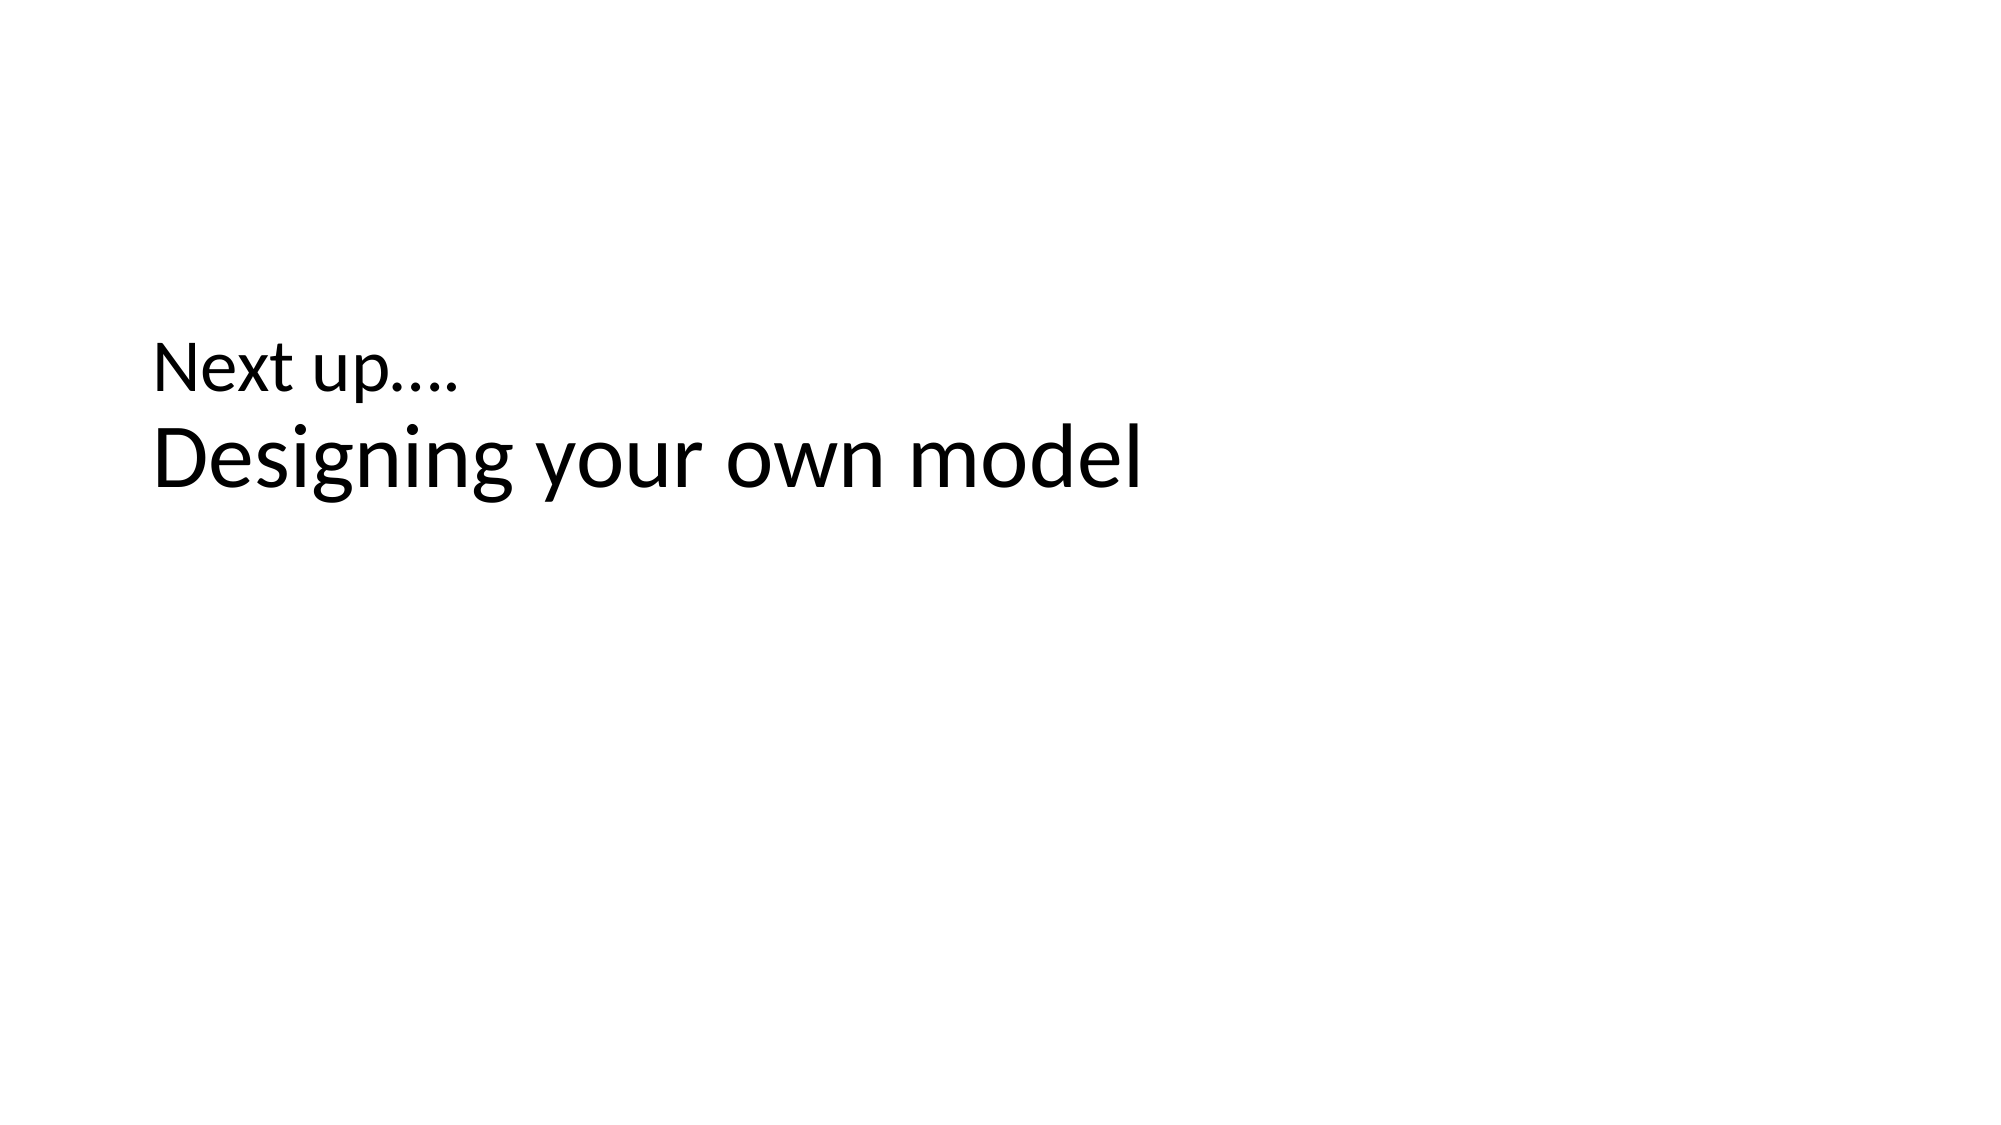

# Next up…. Designing your own model